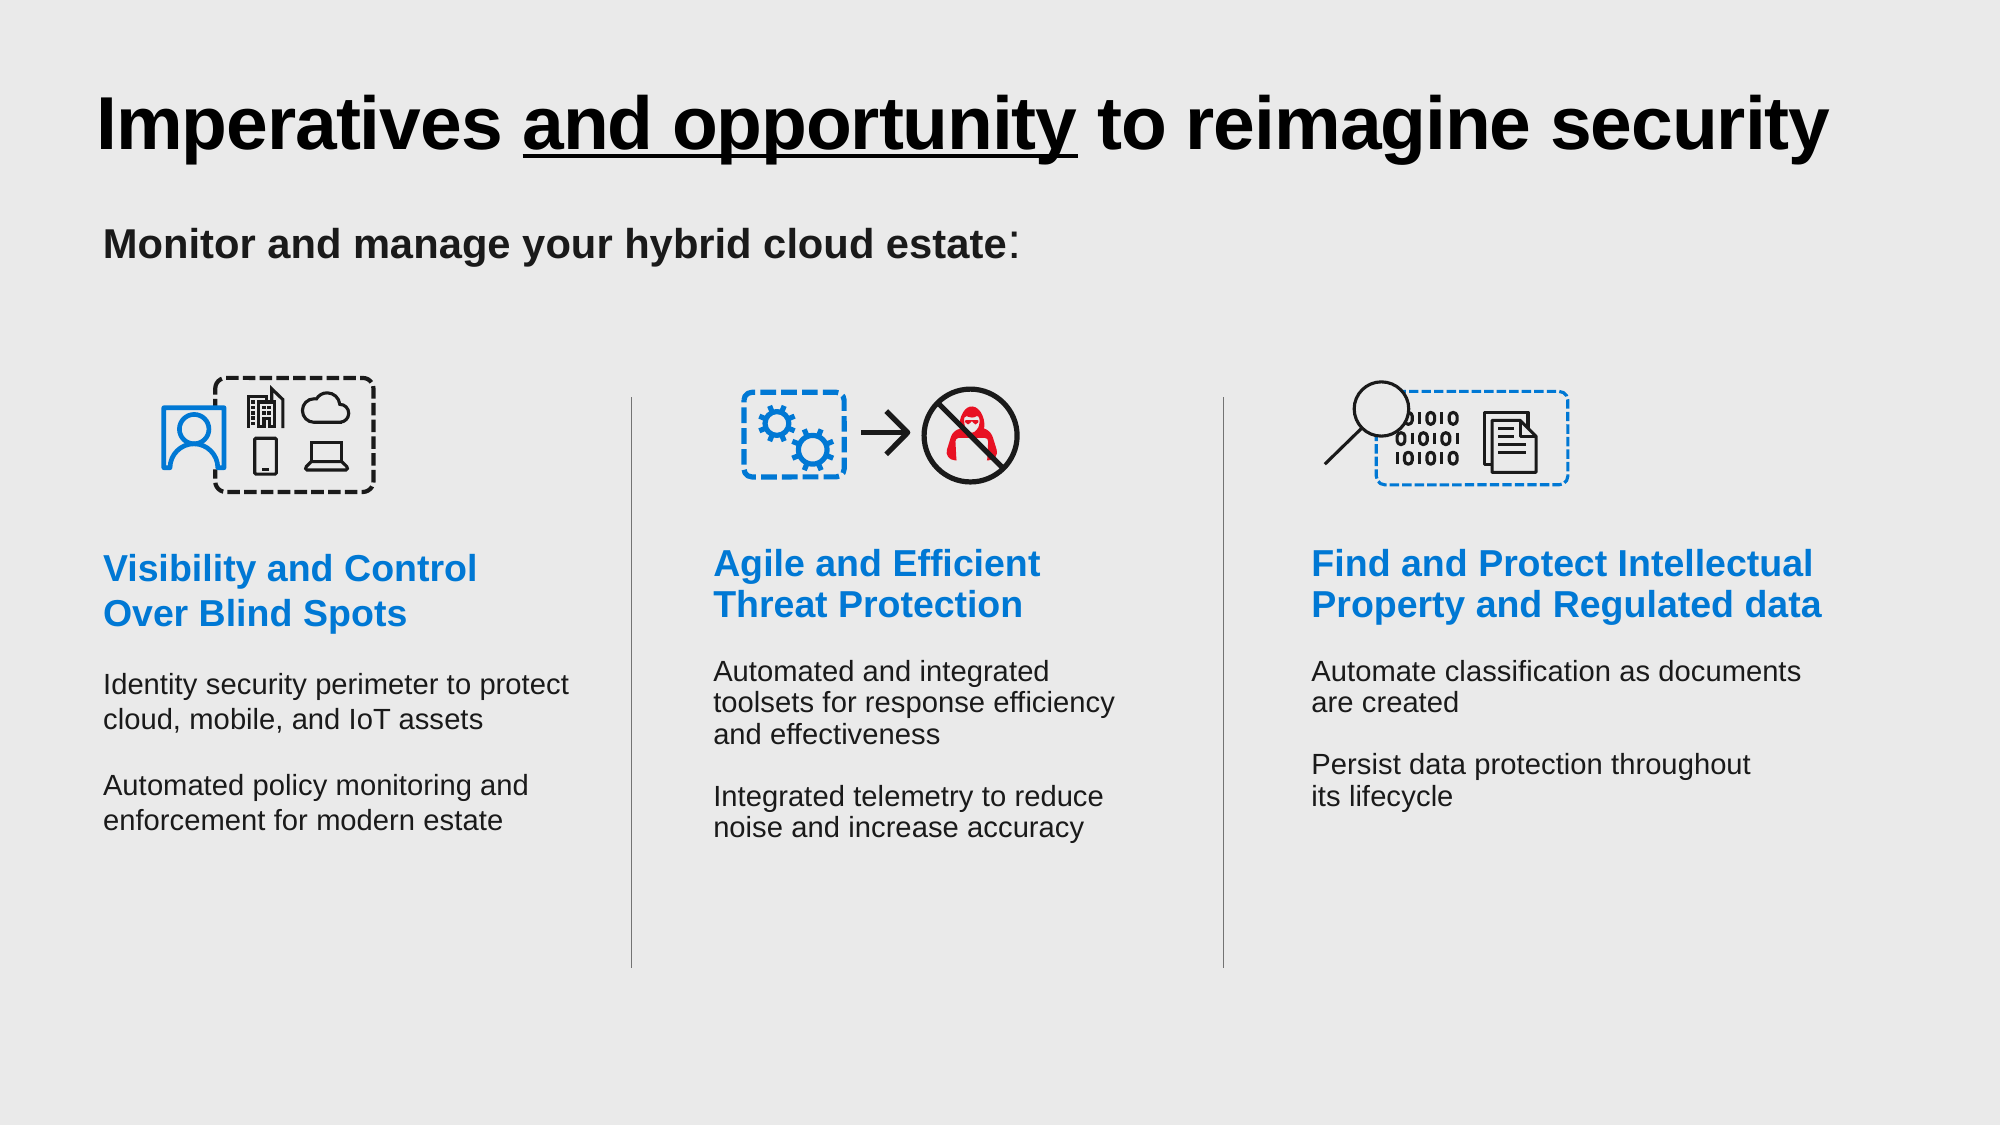

# Imperatives and opportunity to reimagine security
Monitor and manage your hybrid cloud estate:

Visibility and Control
Over Blind Spots
Identity security perimeter to protect cloud, mobile, and IoT assets
Automated policy monitoring and enforcement for modern estate
Agile and Efficient
Threat Protection
Automated and integrated
toolsets for response efficiency
and effectiveness
Integrated telemetry to reduce noise and increase accuracy
Find and Protect Intellectual Property and Regulated data
Automate classification as documents
are created
Persist data protection throughout
its lifecycle